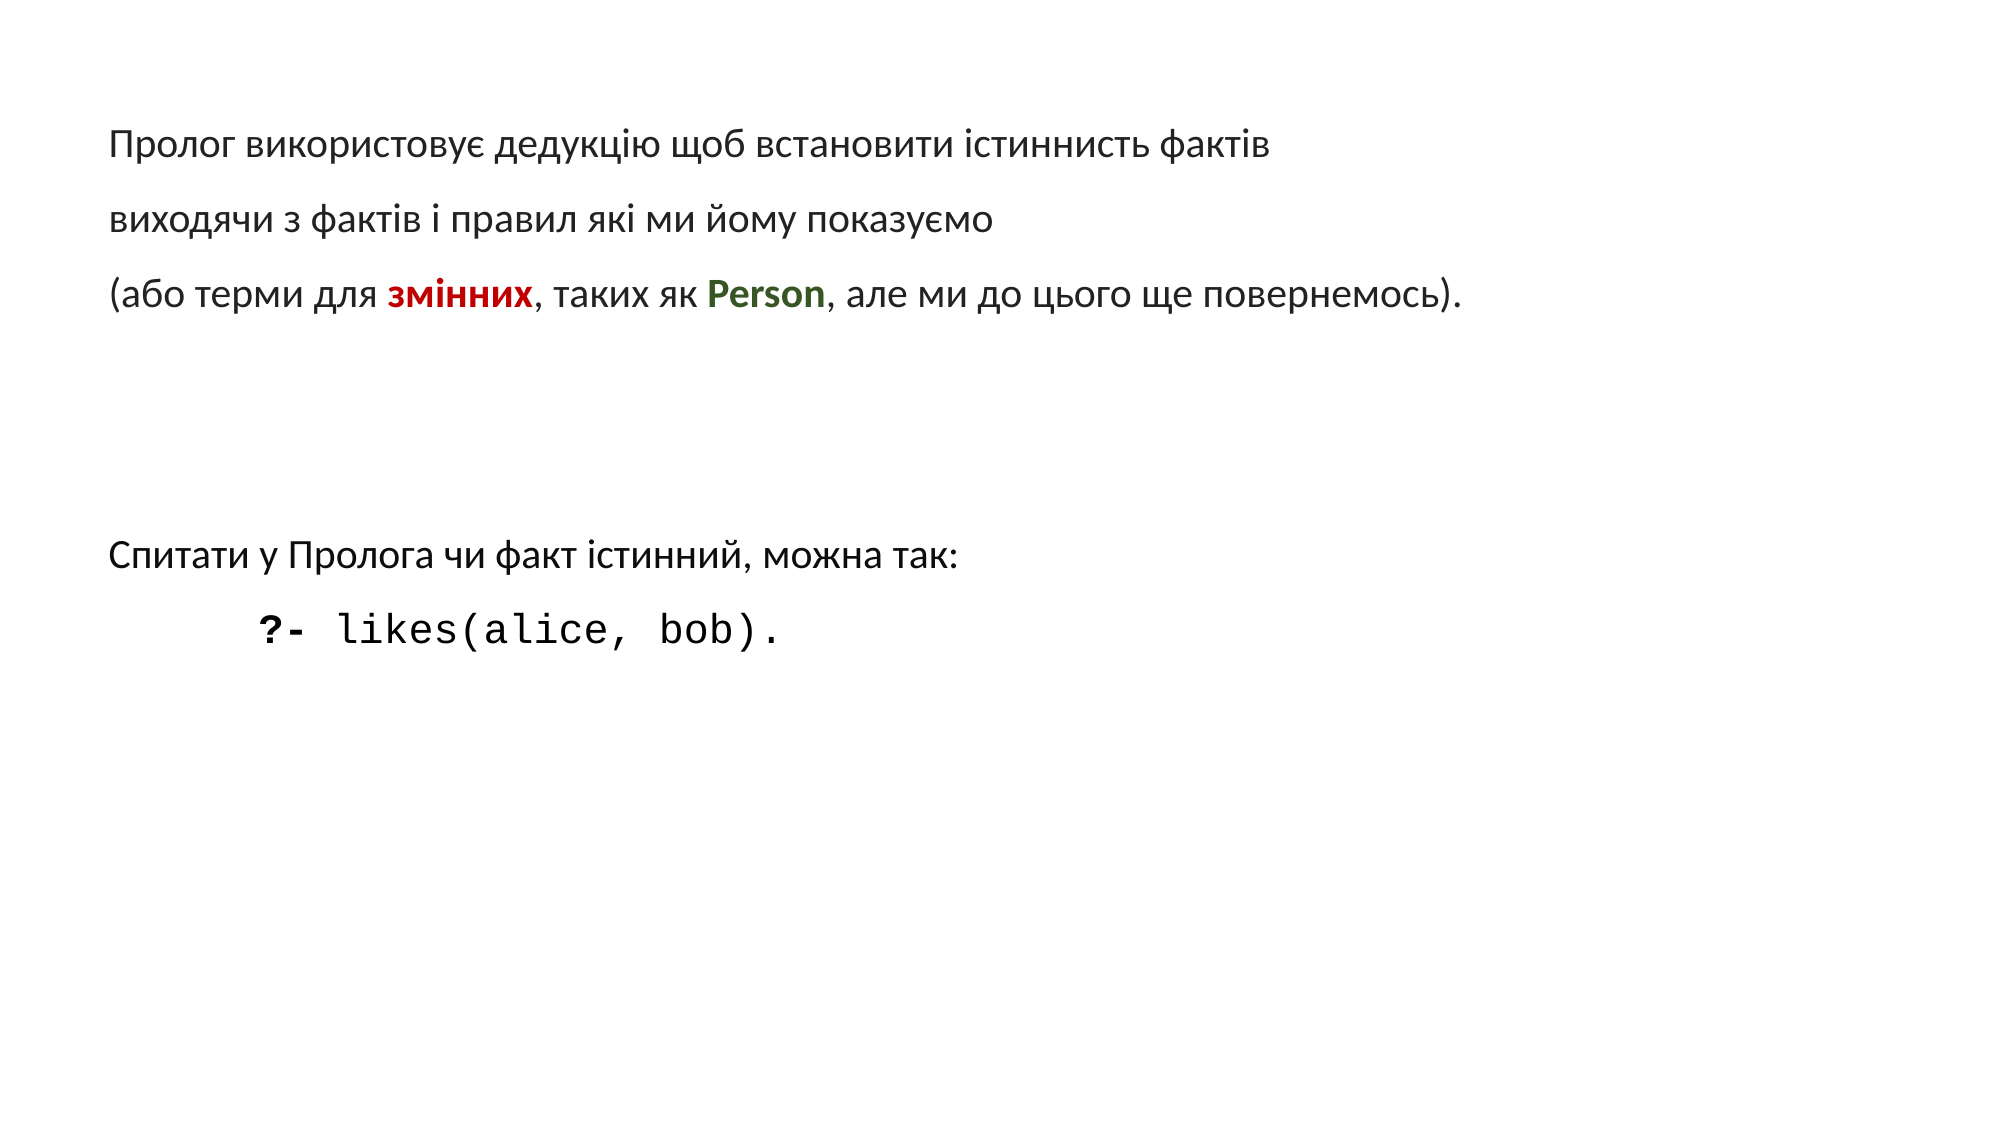

Пролог використовує дедукцію щоб встановити істиннисть фактів
виходячи з фактів і правил які ми йому показуємо
(або терми для змінних, таких як Person, але ми до цього ще повернемось).
Спитати у Пролога чи факт істинний, можна так:
	?- likes(alice, bob).